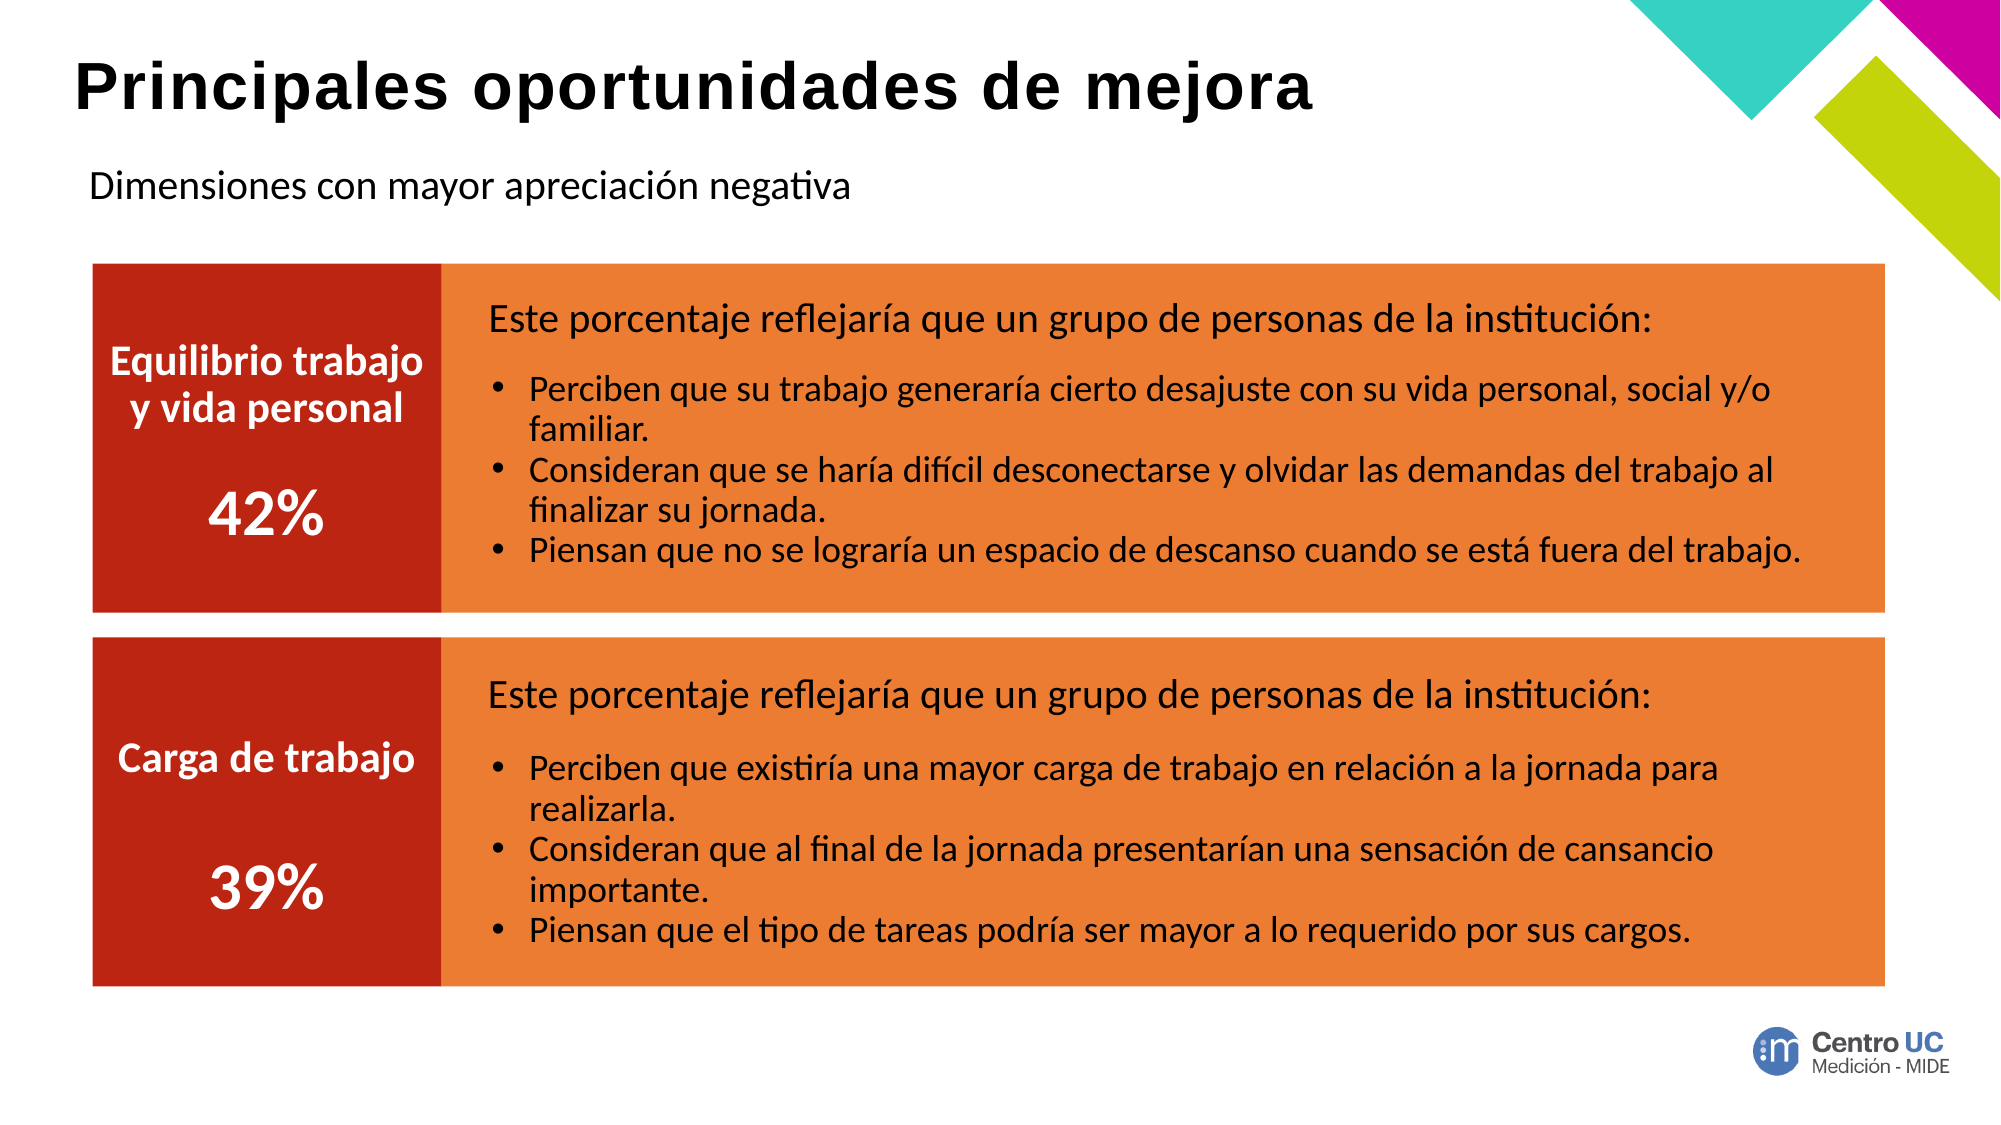

# Principales oportunidades de mejora
Dimensiones con mayor apreciación negativa
Este porcentaje reflejaría que un grupo de personas de la institución:
Equilibrio trabajo y vida personal
Perciben que su trabajo generaría cierto desajuste con su vida personal, social y/o familiar.
Consideran que se haría difícil desconectarse y olvidar las demandas del trabajo al finalizar su jornada.
Piensan que no se lograría un espacio de descanso cuando se está fuera del trabajo.
42%
Este porcentaje reflejaría que un grupo de personas de la institución:
Carga de trabajo
Perciben que existiría una mayor carga de trabajo en relación a la jornada para realizarla.
Consideran que al final de la jornada presentarían una sensación de cansancio importante.
Piensan que el tipo de tareas podría ser mayor a lo requerido por sus cargos.
39%